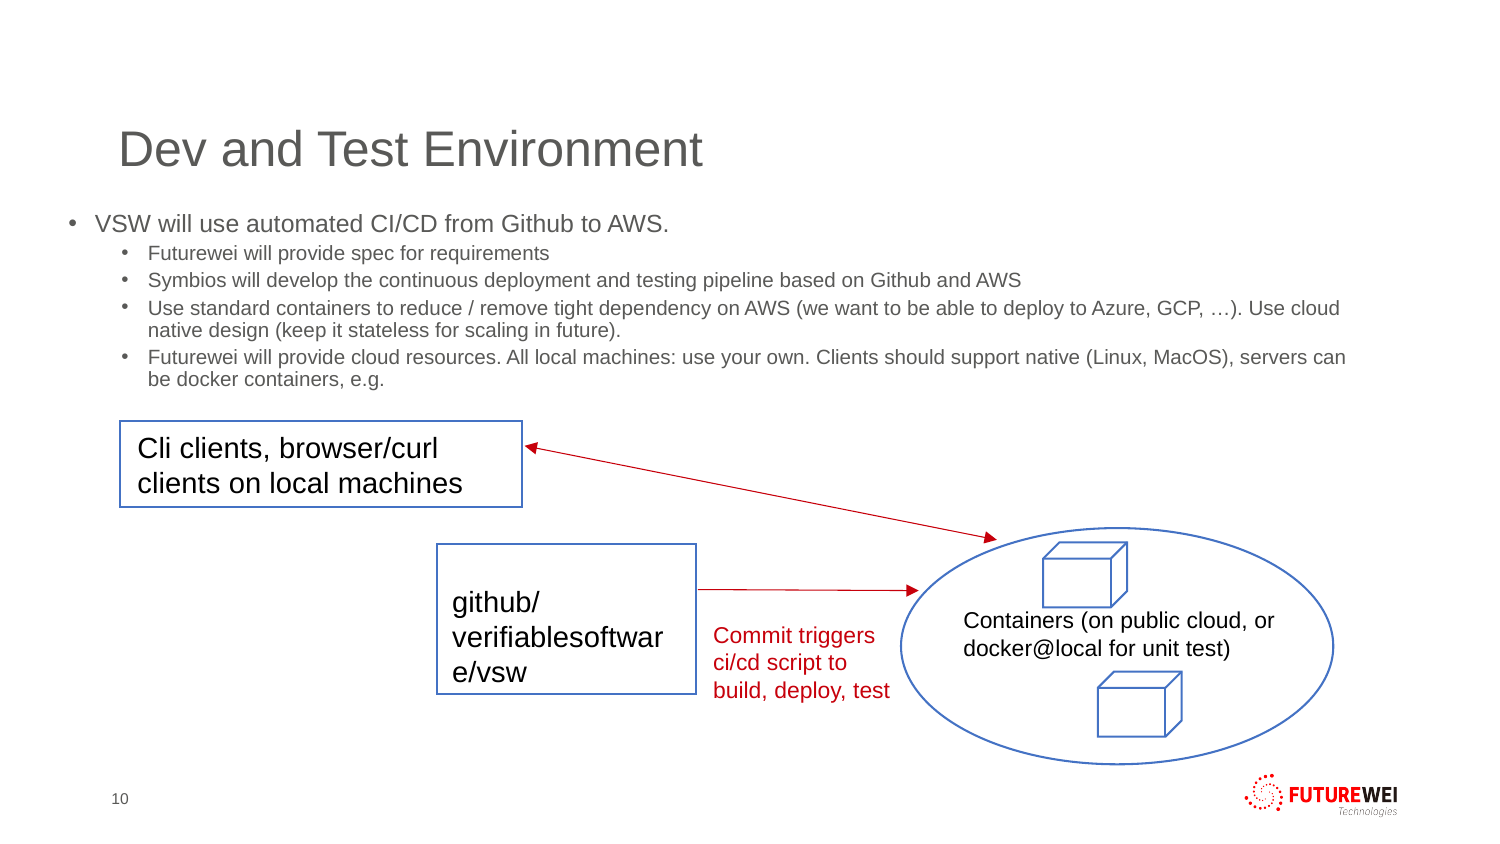

# Dev and Test Environment
VSW will use automated CI/CD from Github to AWS.
Futurewei will provide spec for requirements
Symbios will develop the continuous deployment and testing pipeline based on Github and AWS
Use standard containers to reduce / remove tight dependency on AWS (we want to be able to deploy to Azure, GCP, …). Use cloud native design (keep it stateless for scaling in future).
Futurewei will provide cloud resources. All local machines: use your own. Clients should support native (Linux, MacOS), servers can be docker containers, e.g.

Cli clients, browser/curl clients on local machines

github/verifiablesoftware/vsw
Containers (on public cloud, or docker@local for unit test)
Commit triggers ci/cd script to build, deploy, test

10